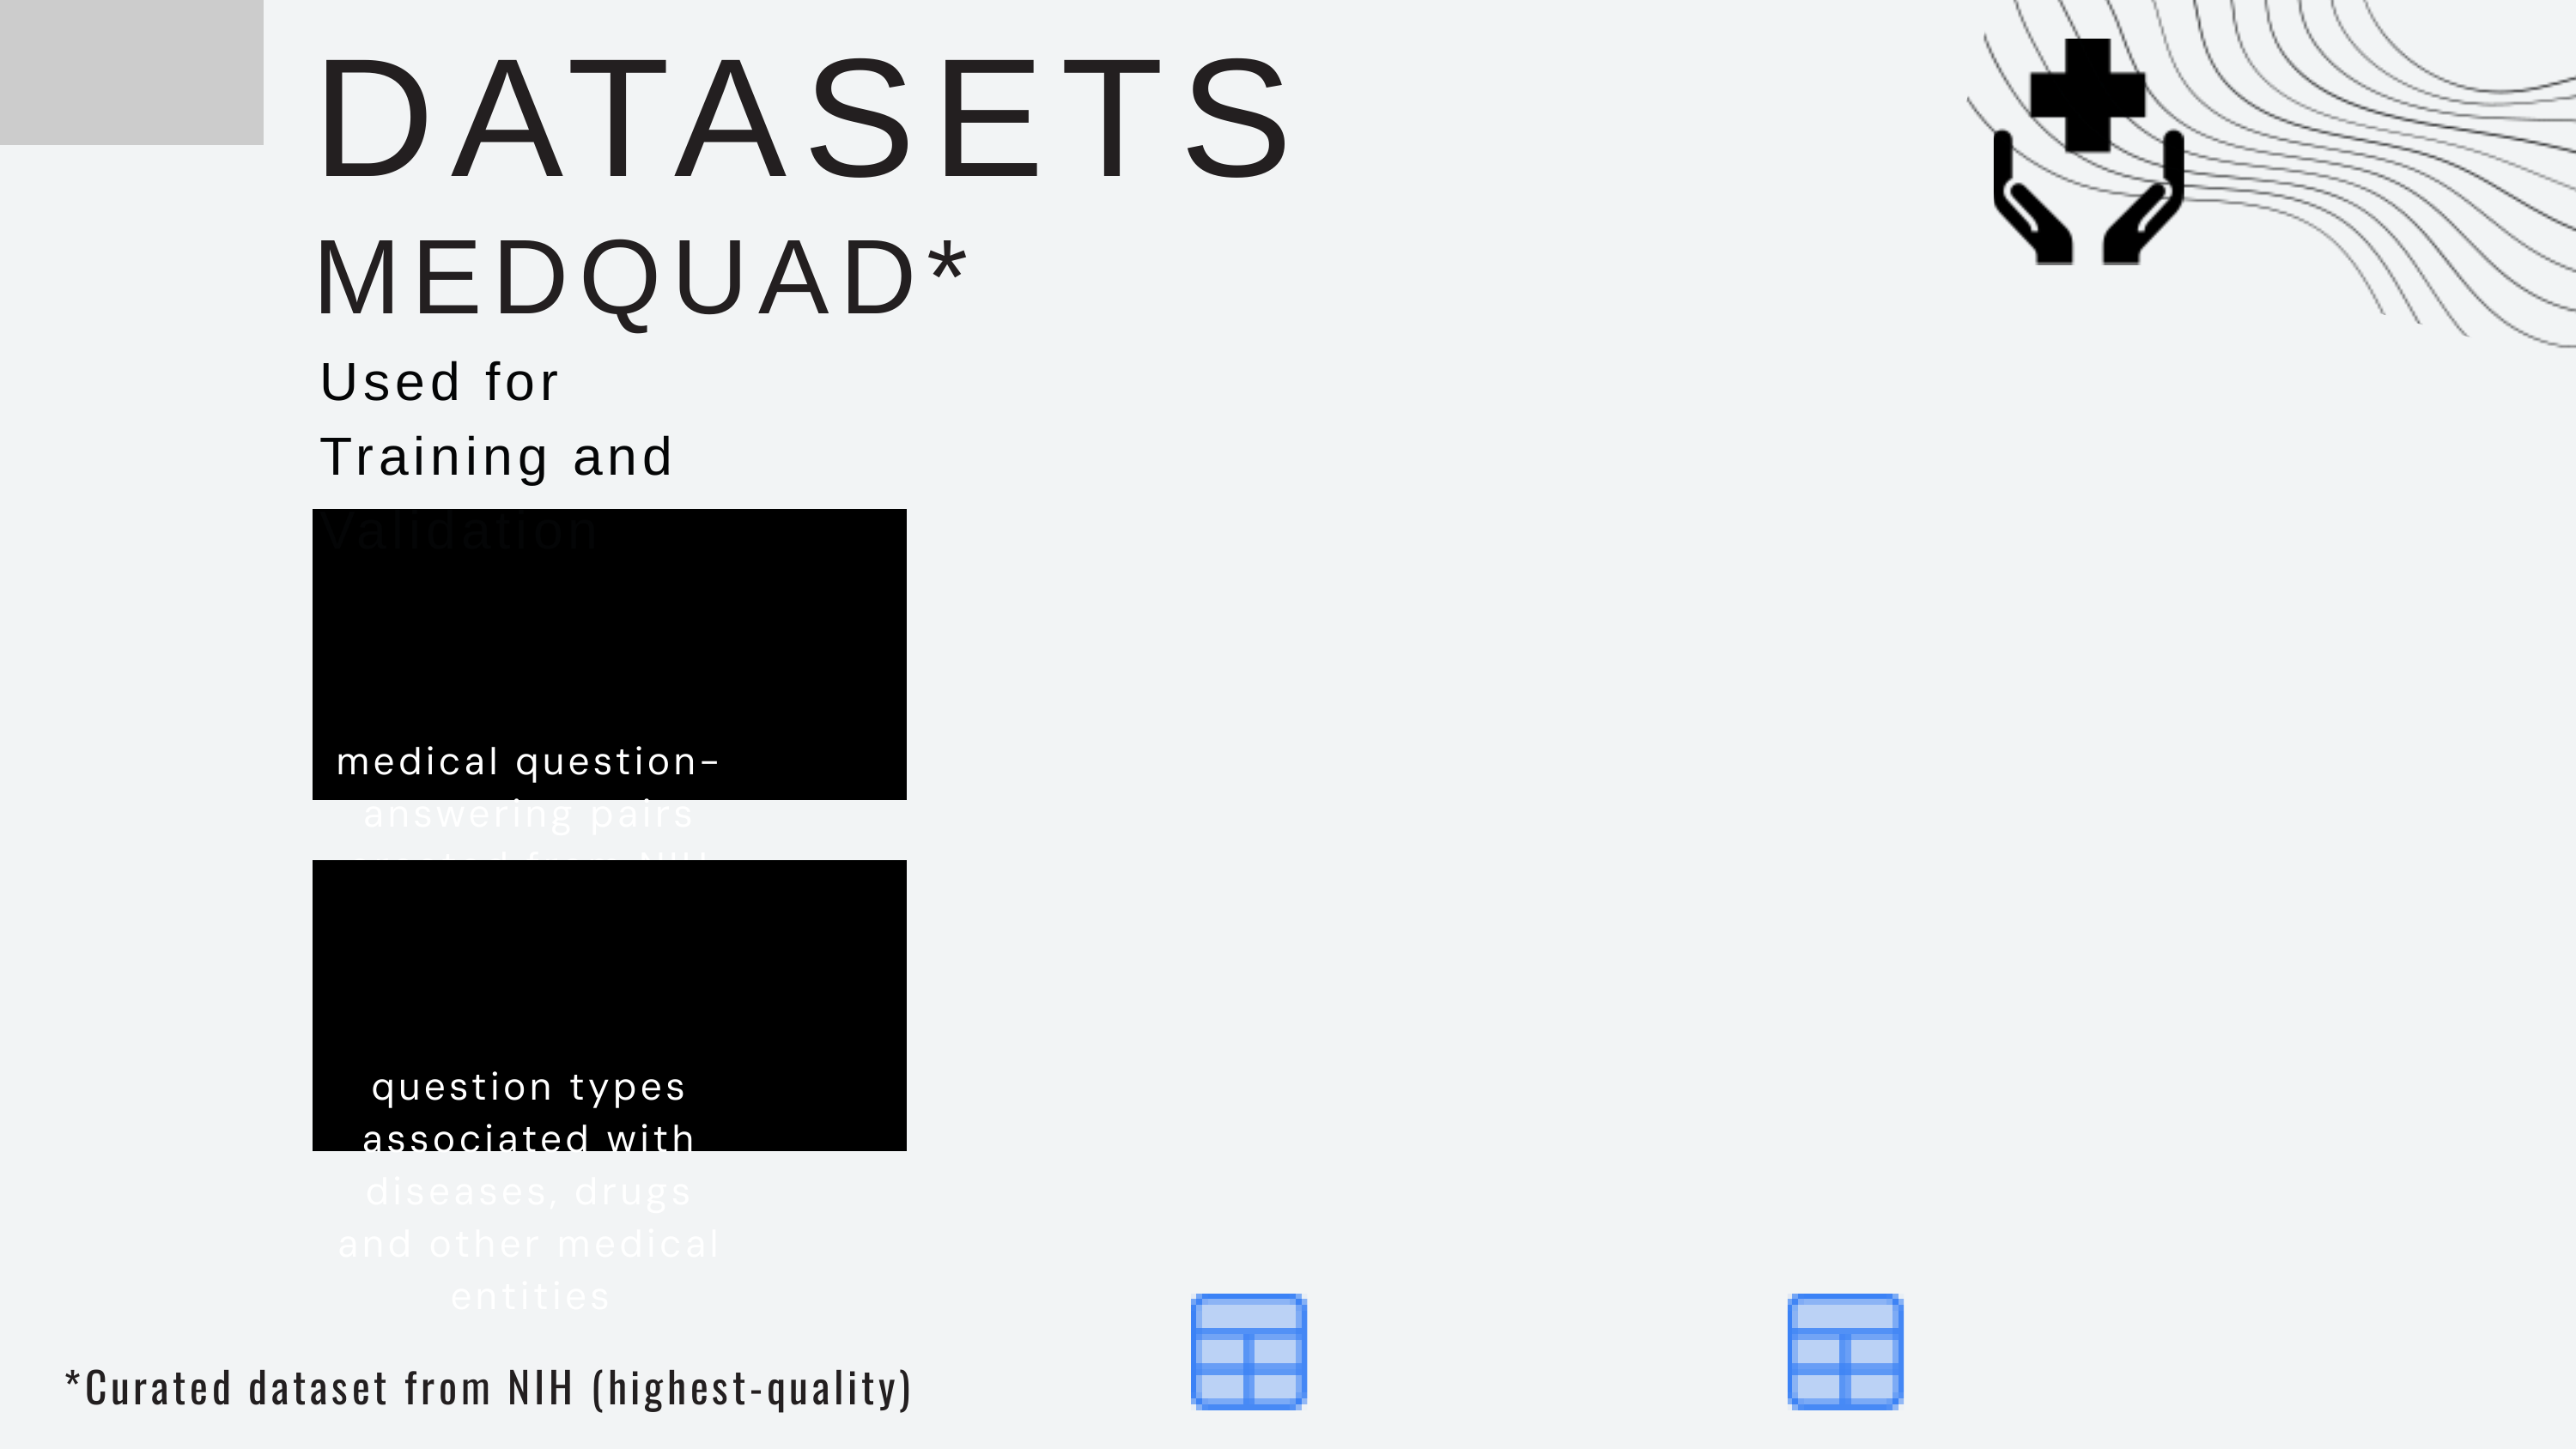

DATASETS

MEDQUAD*

Used for Training and Validation

47,457

medical question-answering pairs created from NIH websites

37

question types associated with diseases, drugs and other medical entities

Training set

Validation set
*Curated dataset from NIH (highest-quality)